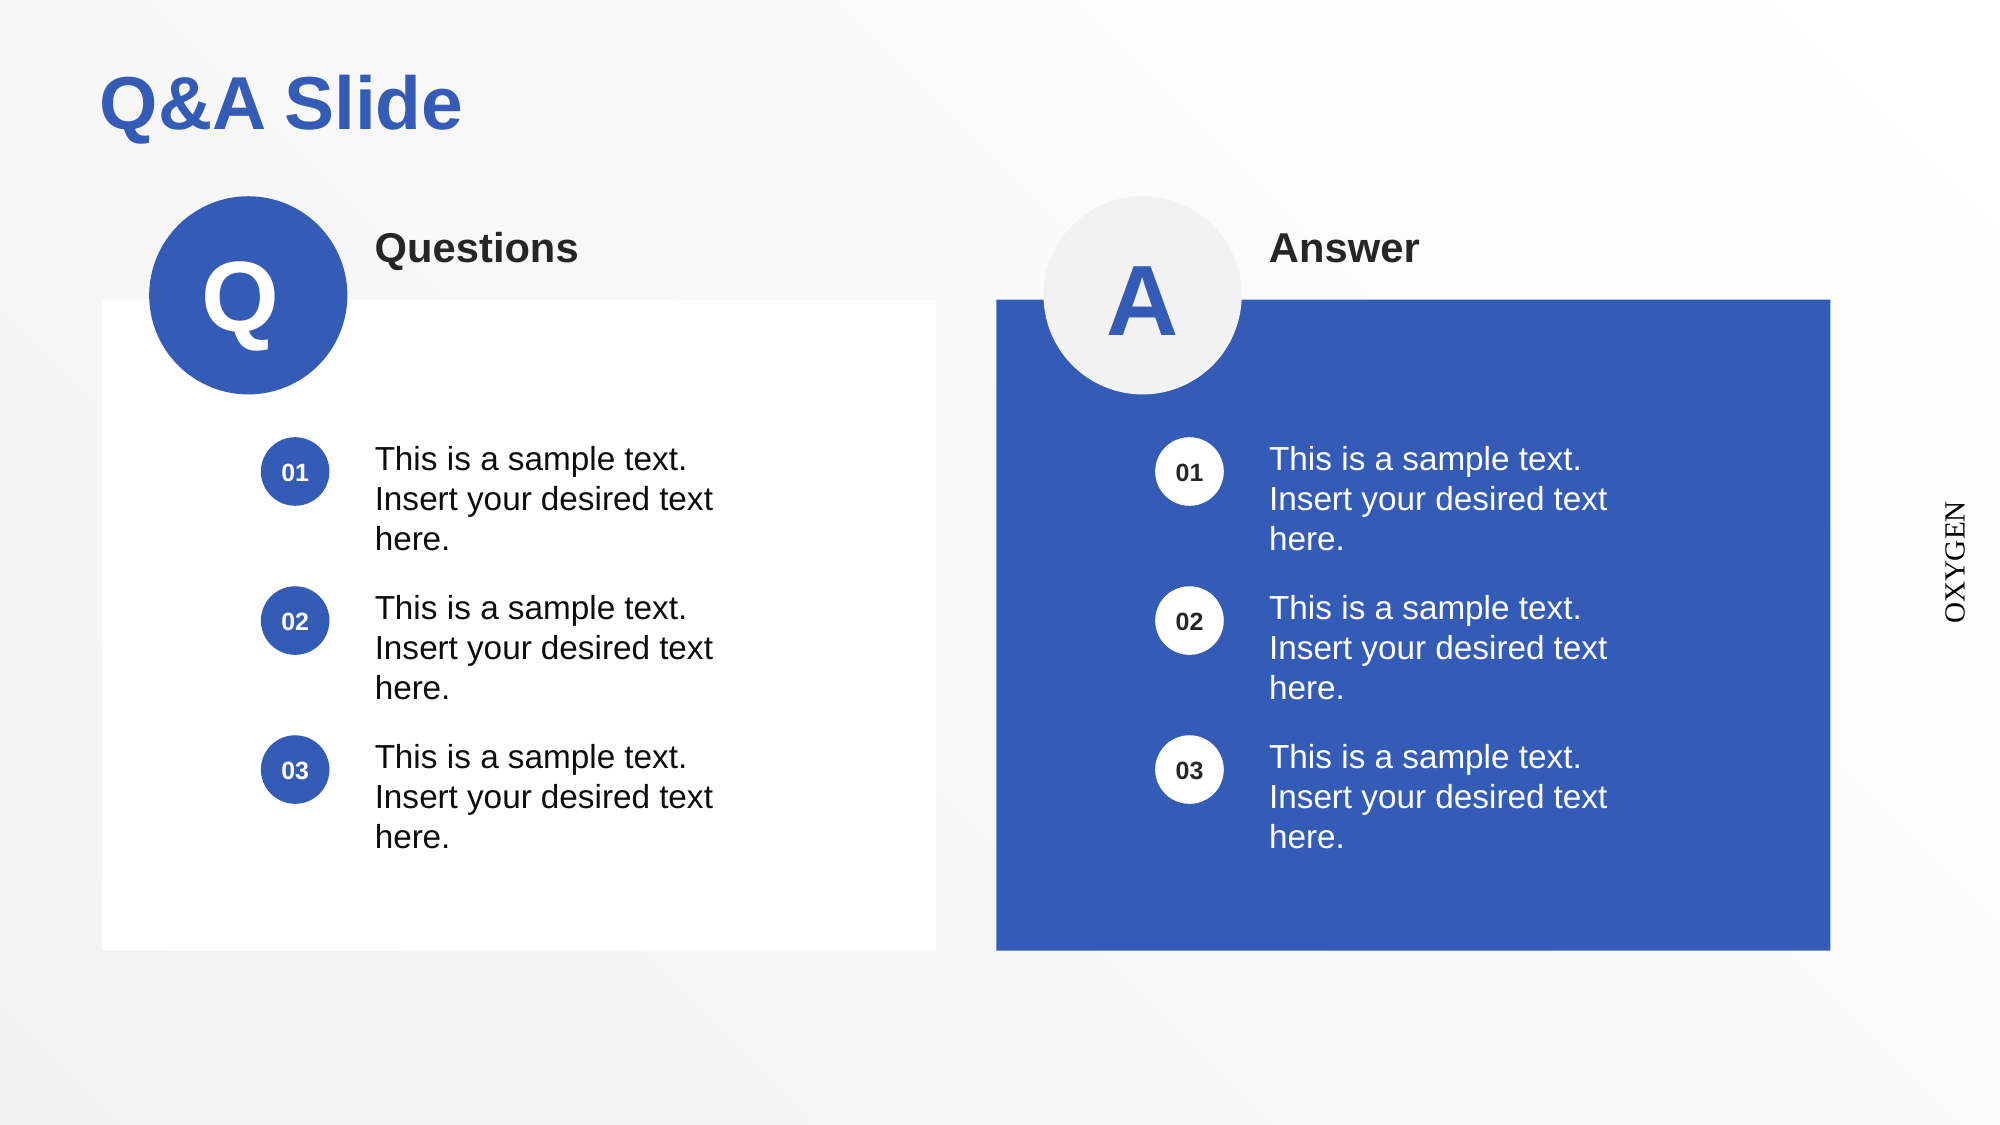

# Q&A Slide

Questions
Q

This is a sample text. Insert your desired text here.
01

This is a sample text. Insert your desired text here.
02

This is a sample text. Insert your desired text here.
03

Answer
A

This is a sample text. Insert your desired text here.
01

This is a sample text. Insert your desired text here.
02

This is a sample text. Insert your desired text here.
03
OXYGEN